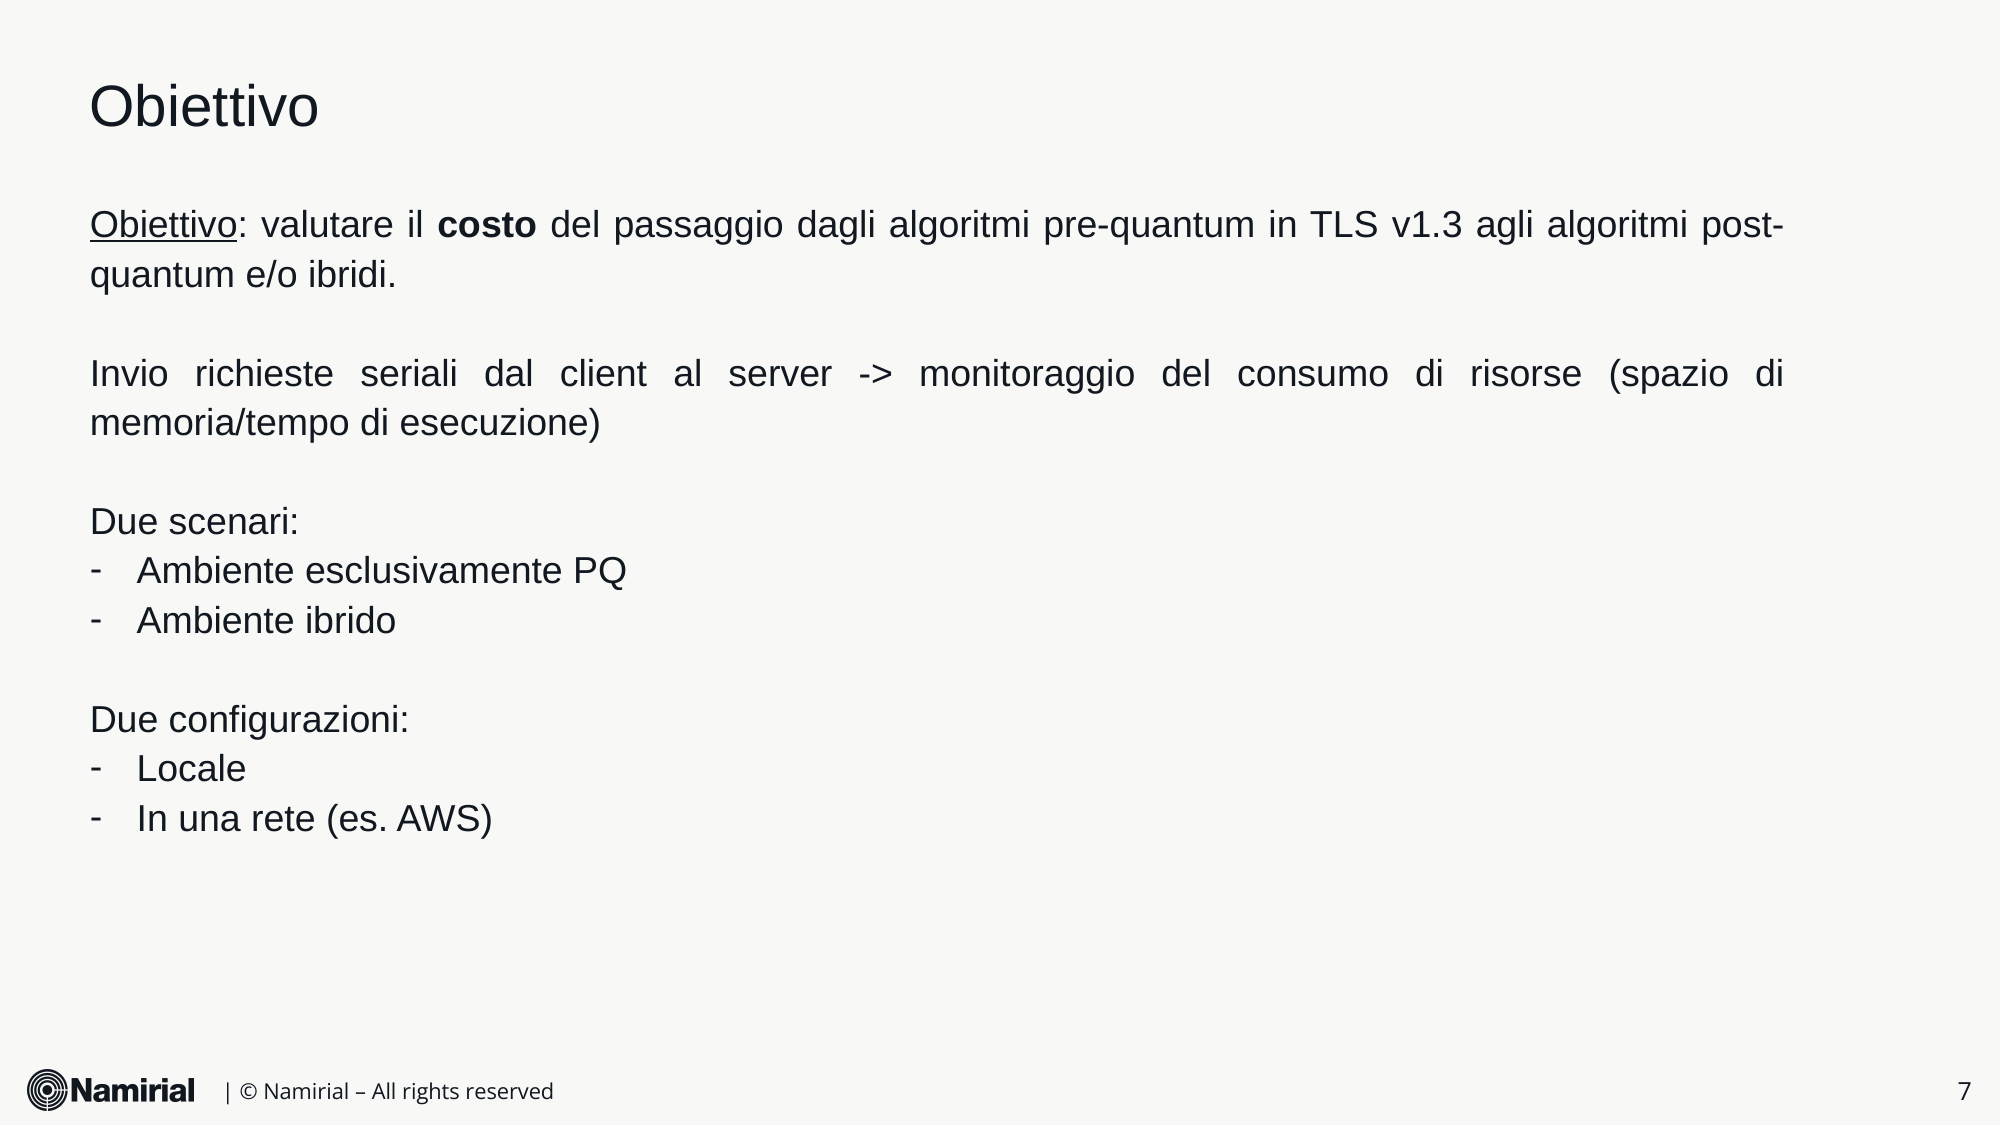

# Obiettivo
Obiettivo: valutare il costo del passaggio dagli algoritmi pre-quantum in TLS v1.3 agli algoritmi post-quantum e/o ibridi.

Invio richieste seriali dal client al server -> monitoraggio del consumo di risorse (spazio di memoria/tempo di esecuzione)

Due scenari:
Ambiente esclusivamente PQ
Ambiente ibrido

Due configurazioni:
Locale
In una rete (es. AWS)